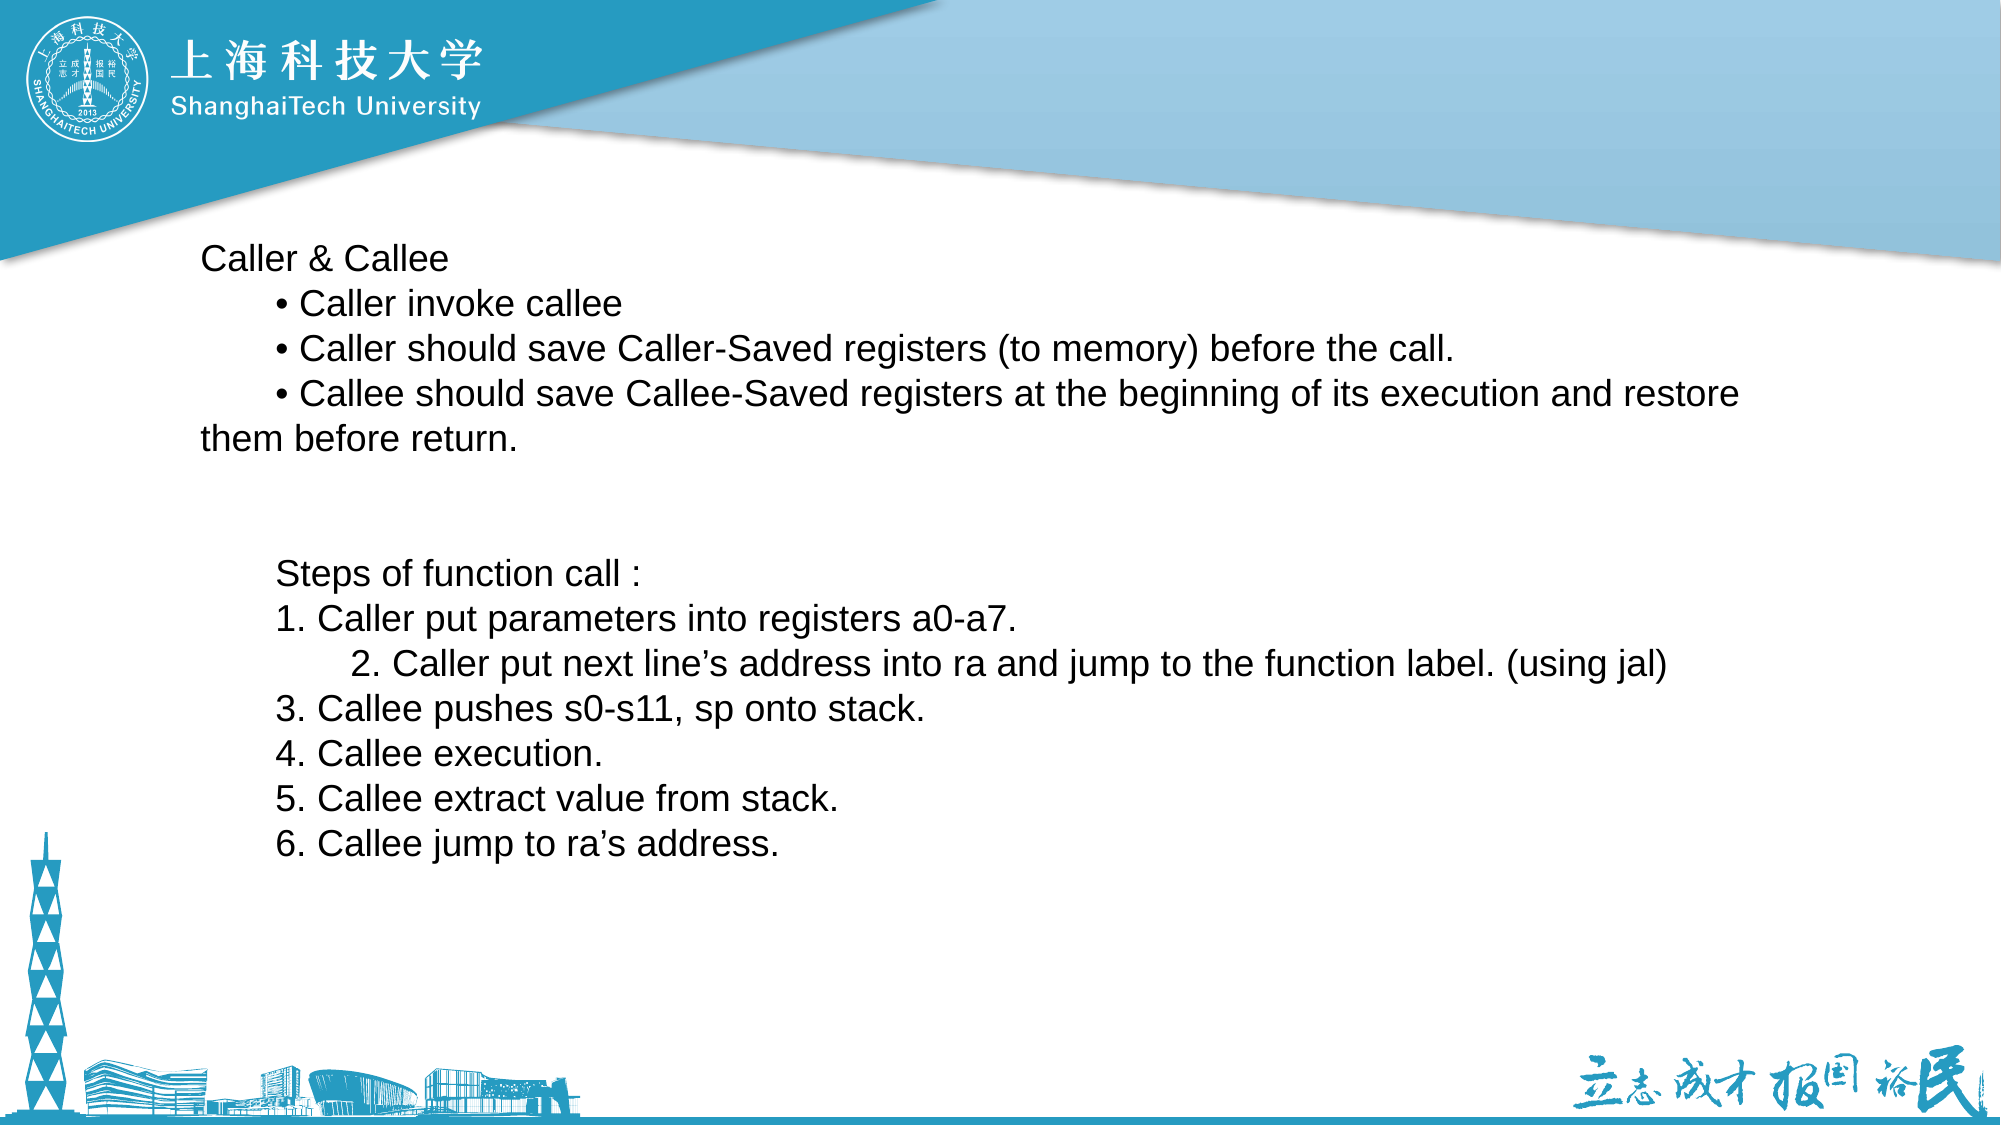

Caller & Callee
• Caller invoke callee
• Caller should save Caller-Saved registers (to memory) before the call.
• Callee should save Callee-Saved registers at the beginning of its execution and restore 	them before return.

Steps of function call :
1. Caller put parameters into registers a0-a7.
2. Caller put next line’s address into ra and jump to the function label. (using jal)
3. Callee pushes s0-s11, sp onto stack.
4. Callee execution.
5. Callee extract value from stack.
6. Callee jump to ra’s address.